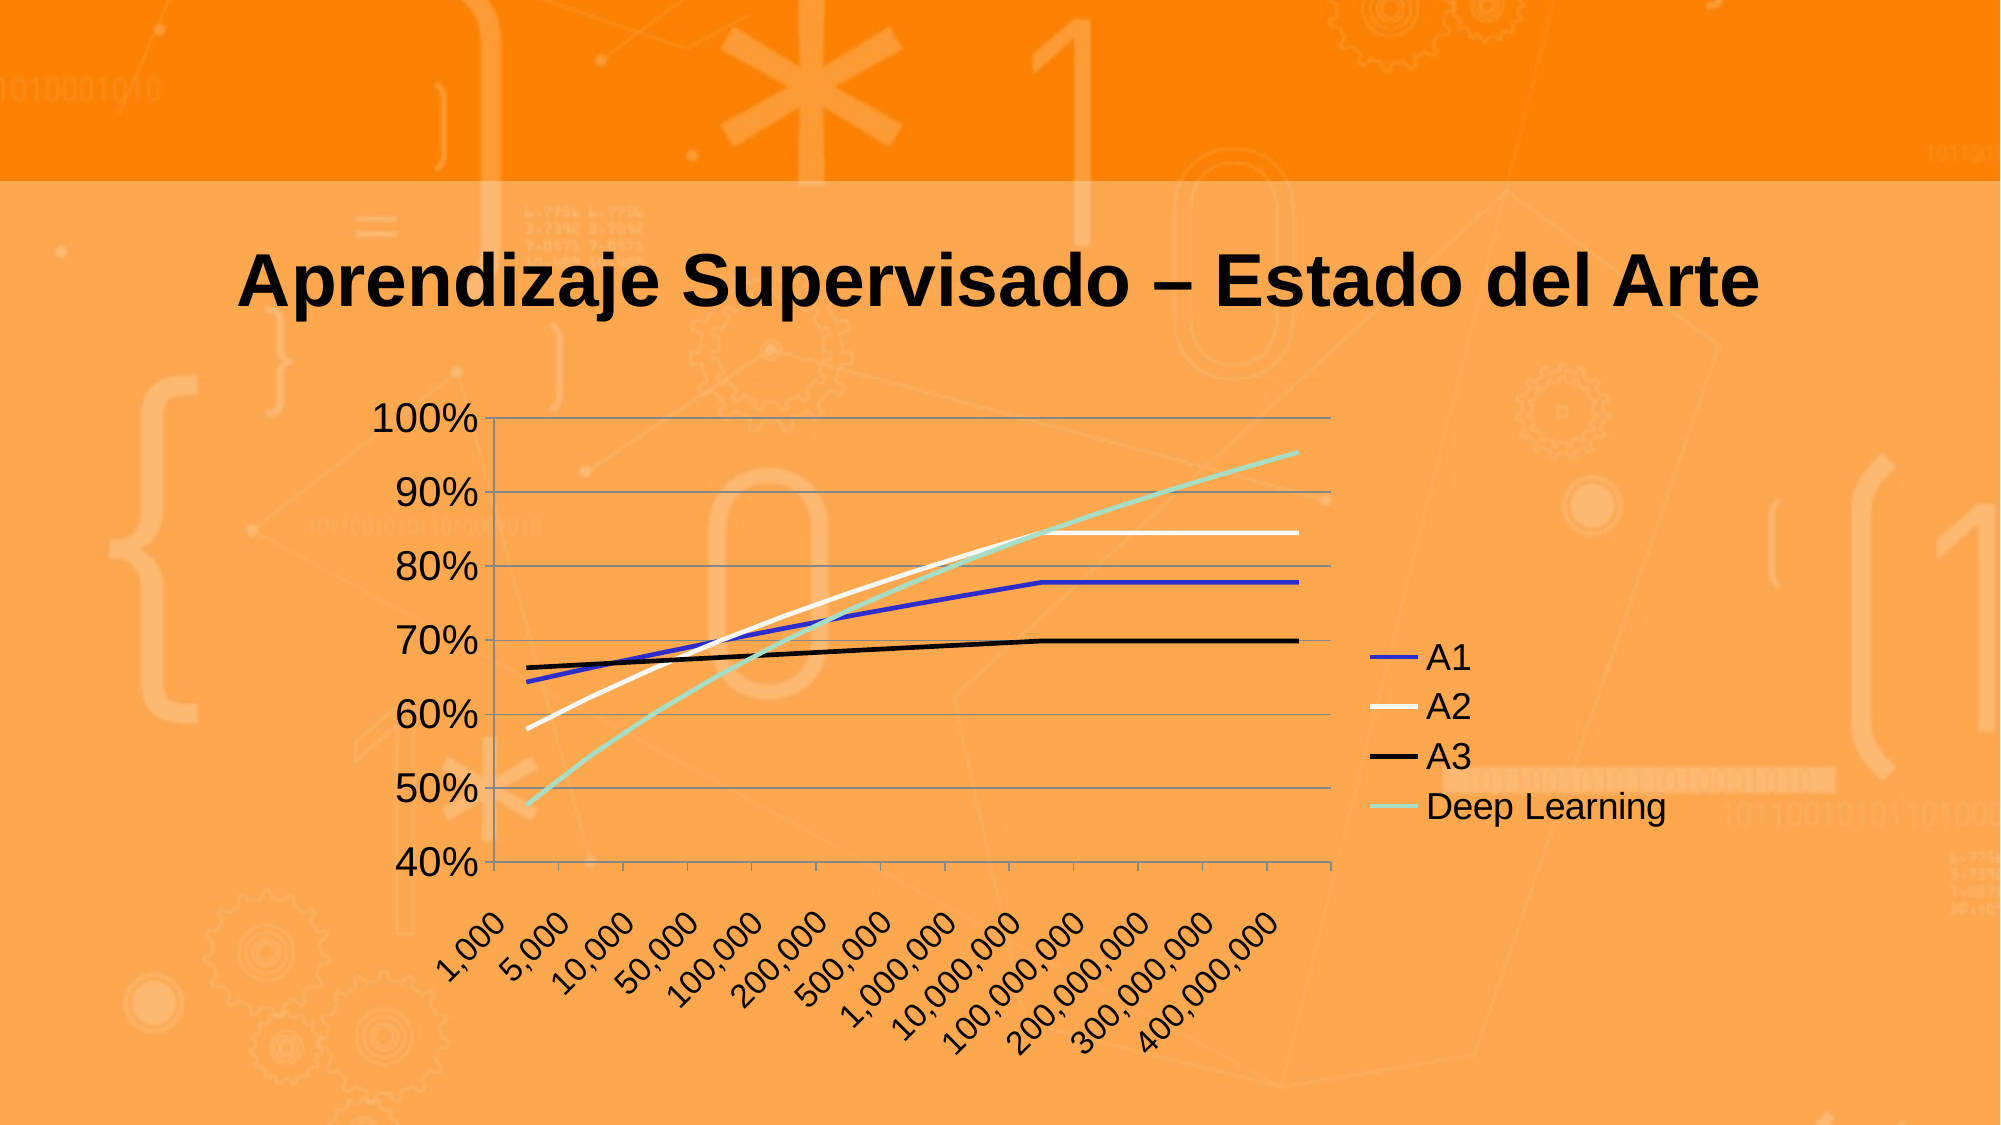

Aprendizaje Supervisado – Estado del Arte

### Chart

| Category | A1 | A2 | A3 | Deep Learning |
|---|---|---|---|---|
| 1000 | 0.6434526764861873 | 0.5797835966168099 | 0.6627578316815742 | 0.47712125471966244 |
| 5000 | 0.662757831681574 | 0.6232492903979002 | 0.667452952889954 | 0.5440680443502757 |
| 10000 | 0.6812412373755872 | 0.6627578316815739 | 0.6720978579357175 | 0.6020599913279624 |
| 50000 | 0.6989700043360187 | 0.6989700043360186 | 0.6766936096248667 | 0.6532125137753437 |
| 100000 | 0.7160033436347991 | 0.7323937598229684 | 0.6812412373755873 | 0.6989700043360189 |
| 200000 | 0.7323937598229685 | 0.7634279935629372 | 0.6857417386022637 | 0.7403626894942439 |
| 500000 | 0.7481880270062004 | 0.7923916894982538 | 0.6901960800285137 | 0.7781512503836436 |
| 1000000 | 0.7634279935629372 | 0.8195439355418687 | 0.6946051989335688 | 0.8129133566428556 |
| 10000000 | 0.7781512503836436 | 0.8450980400142568 | 0.6989700043360189 | 0.8450980400142568 |
| 100000000 | 0.7781512503836436 | 0.8450980400142568 | 0.6989700043360189 | 0.8750612633917001 |
| 200000000 | 0.7781512503836436 | 0.8450980400142568 | 0.6989700043360189 | 0.9030899869919435 |
| 300000000 | 0.7781512503836436 | 0.8450980400142568 | 0.6989700043360189 | 0.9294189257142927 |
| 400000000 | 0.7781512503836436 | 0.8450980400142568 | 0.6989700043360189 | 0.9542425094393249 |